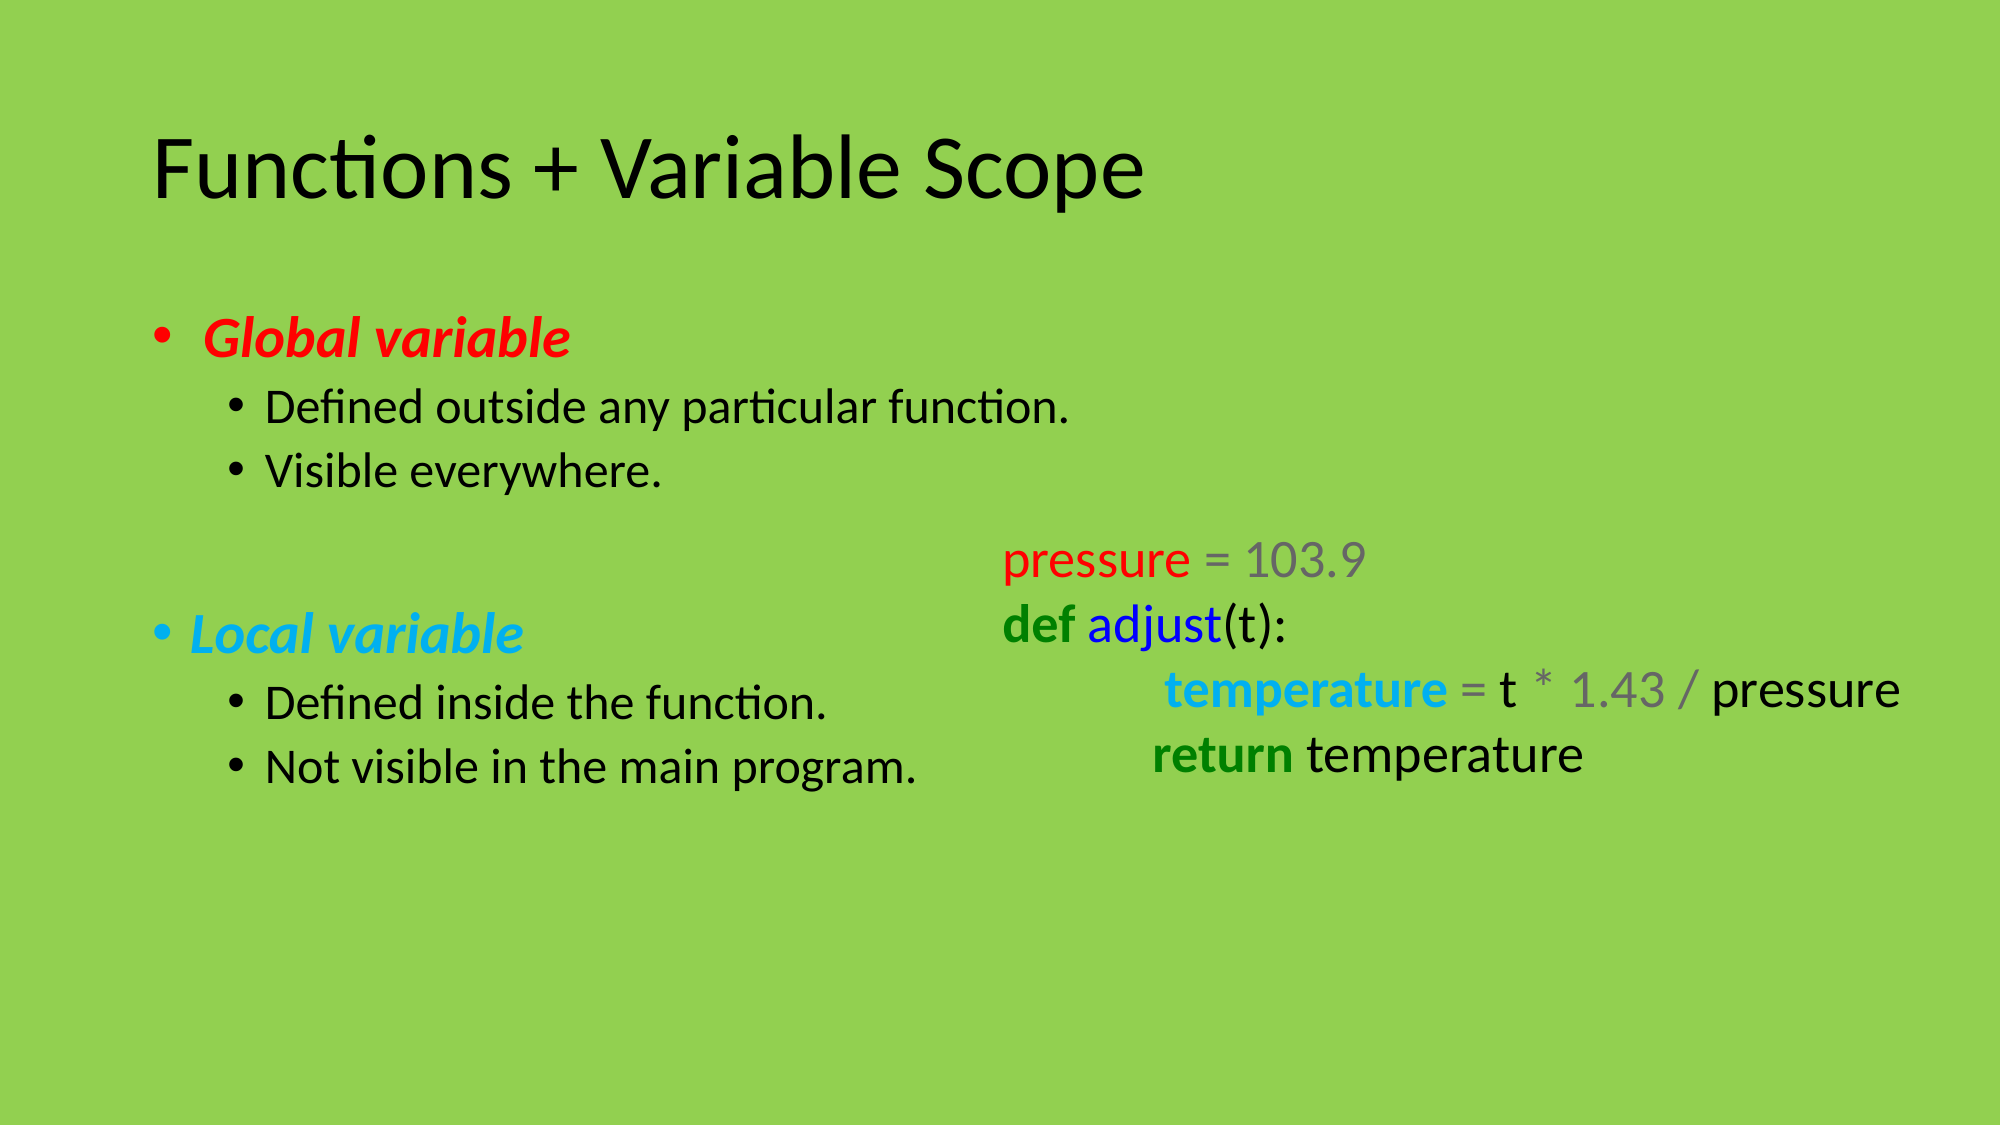

# Functions + Variable Scope
 Global variable
Defined outside any particular function.
Visible everywhere.

Local variable
Defined inside the function.
Not visible in the main program.

pressure = 103.9
def adjust(t):
	 temperature = t * 1.43 / pressure
	return temperature